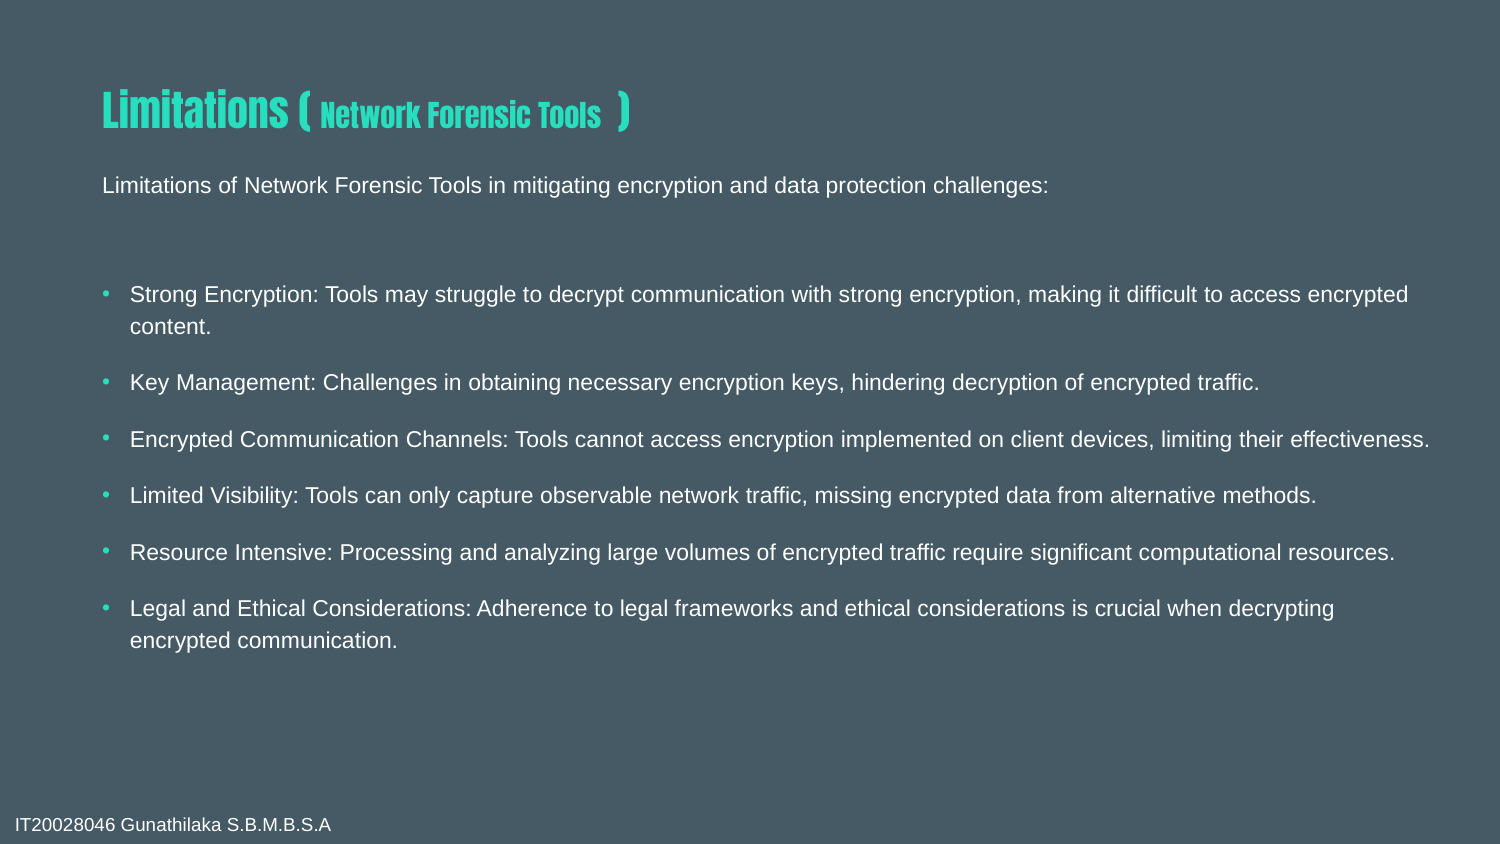

# Limitations ( Network Forensic Tools  )
Limitations of Network Forensic Tools in mitigating encryption and data protection challenges:

Strong Encryption: Tools may struggle to decrypt communication with strong encryption, making it difficult to access encrypted content.
Key Management: Challenges in obtaining necessary encryption keys, hindering decryption of encrypted traffic.
Encrypted Communication Channels: Tools cannot access encryption implemented on client devices, limiting their effectiveness.
Limited Visibility: Tools can only capture observable network traffic, missing encrypted data from alternative methods.
Resource Intensive: Processing and analyzing large volumes of encrypted traffic require significant computational resources.
Legal and Ethical Considerations: Adherence to legal frameworks and ethical considerations is crucial when decrypting encrypted communication.
IT20028046 Gunathilaka S.B.M.B.S.A